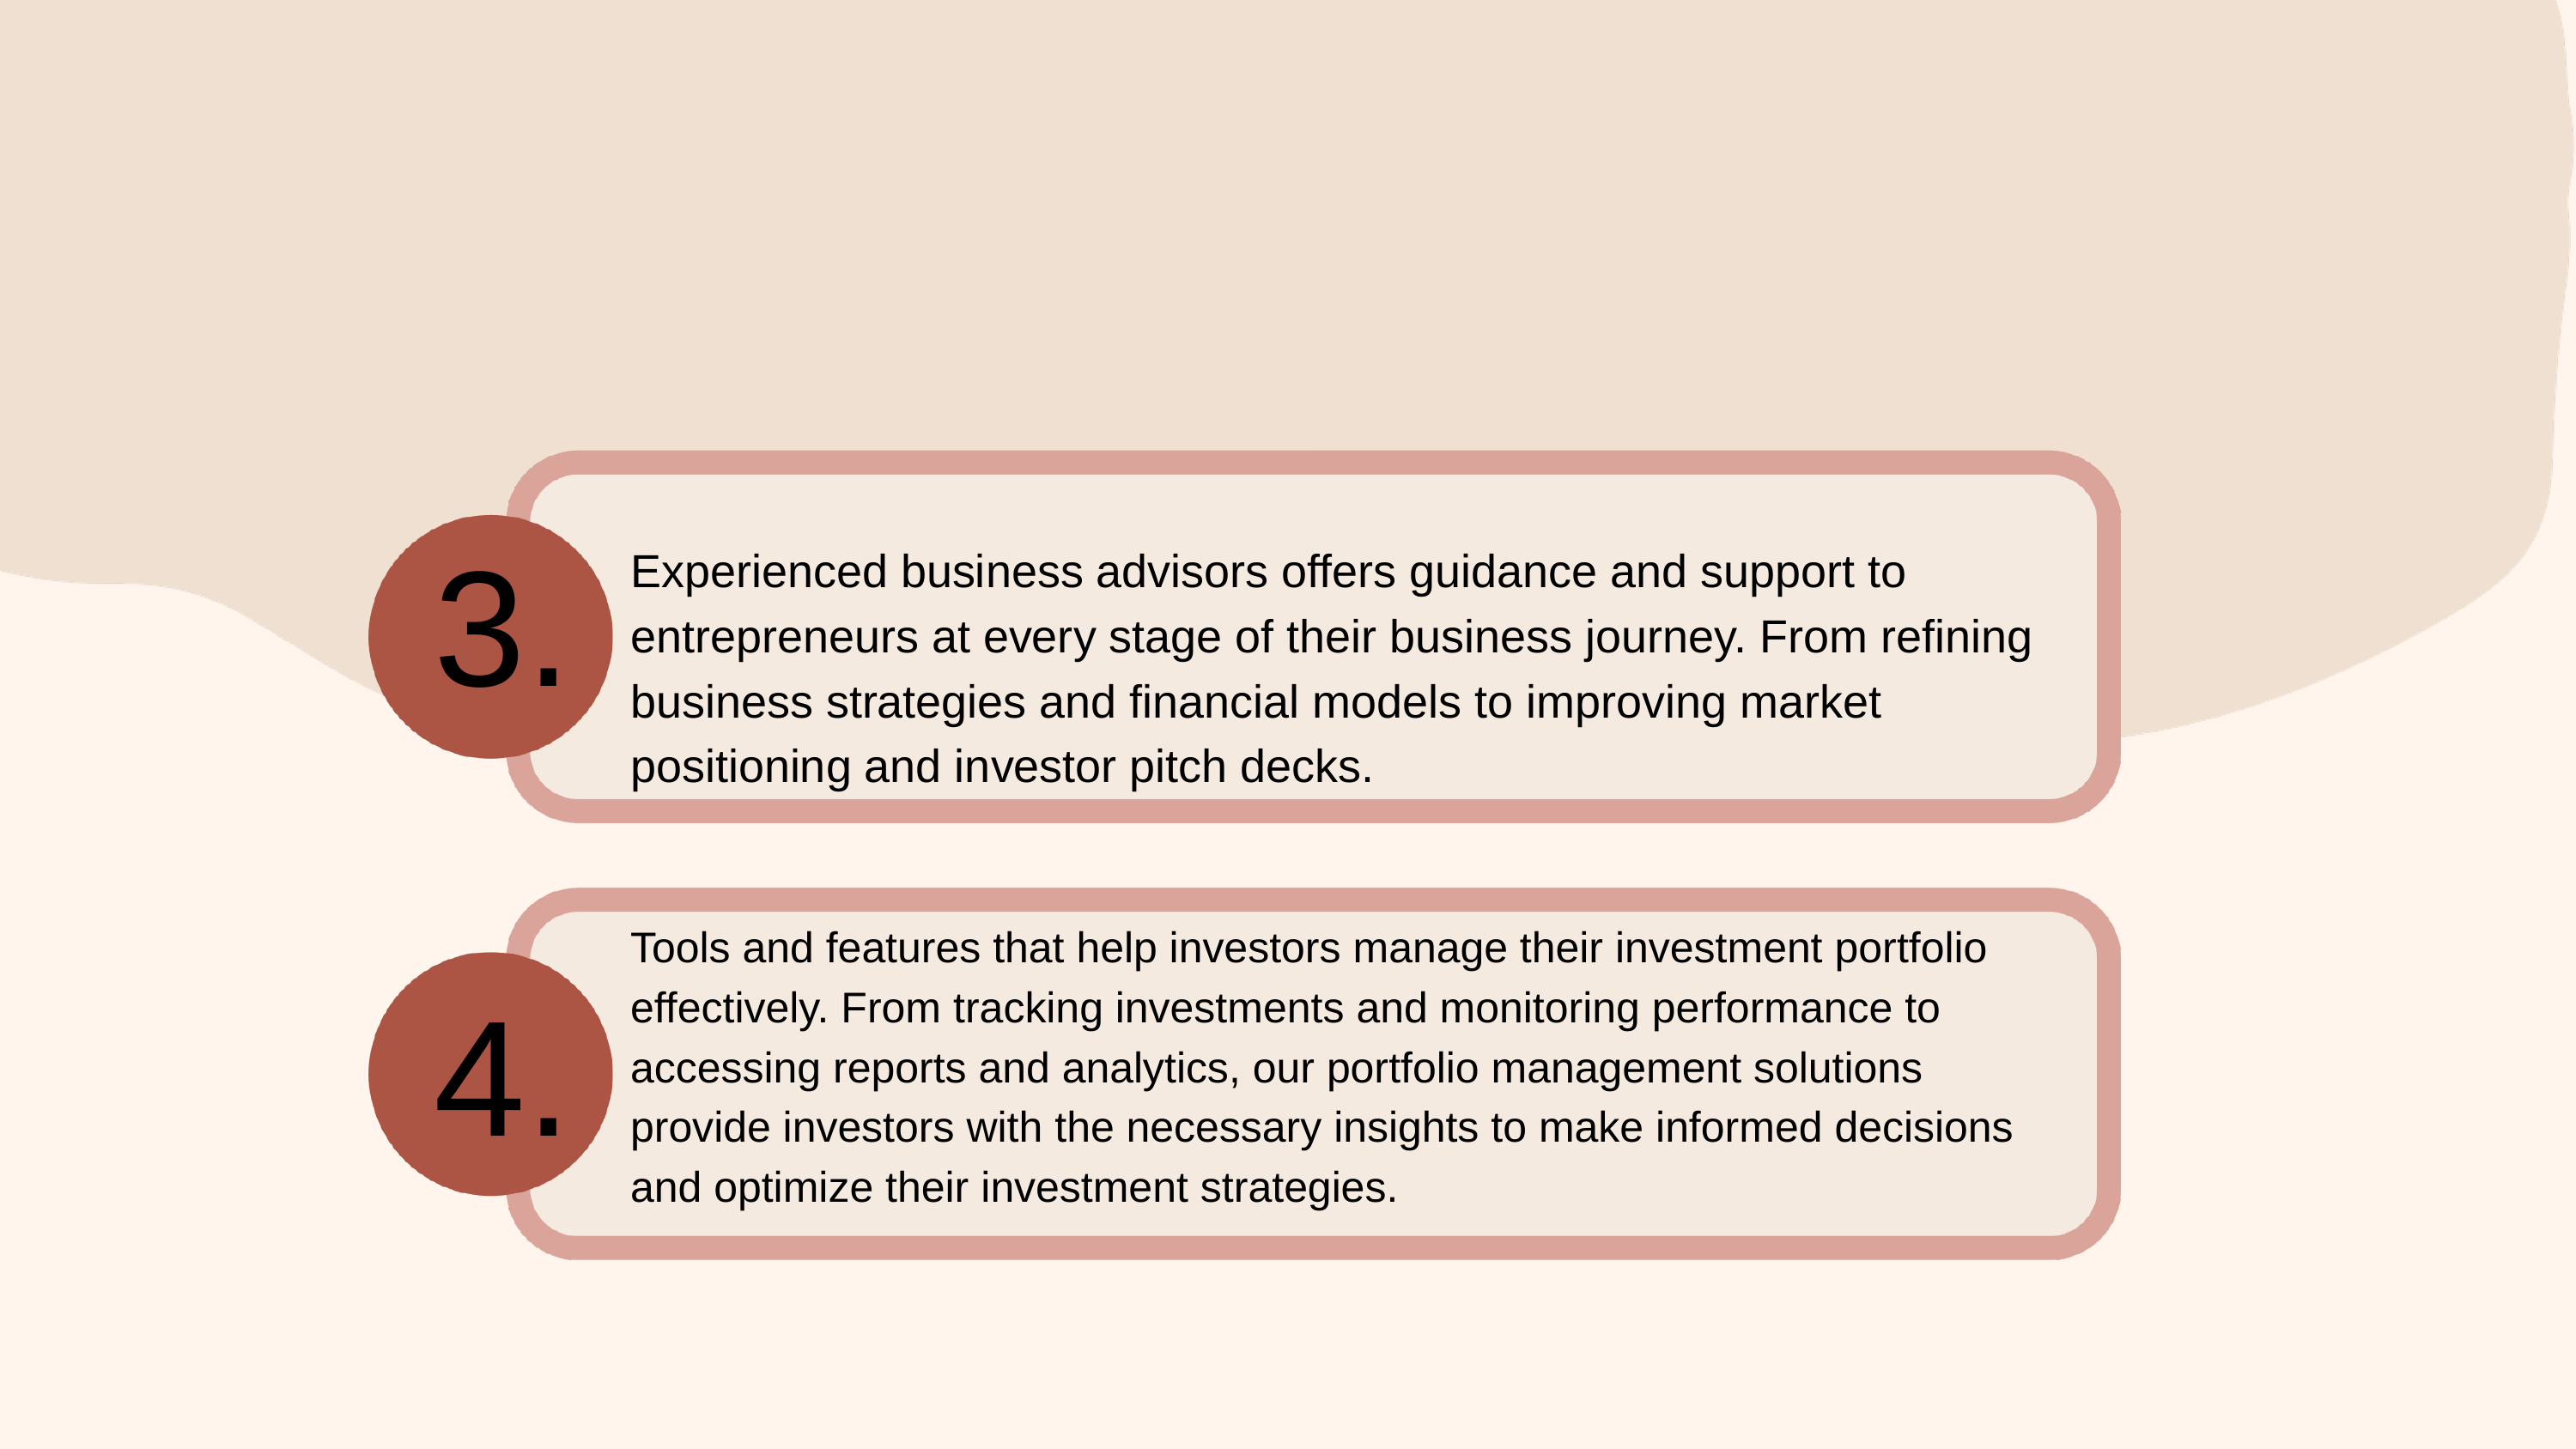

3.
Experienced business advisors offers guidance and support to entrepreneurs at every stage of their business journey. From refining business strategies and financial models to improving market positioning and investor pitch decks.
Tools and features that help investors manage their investment portfolio effectively. From tracking investments and monitoring performance to accessing reports and analytics, our portfolio management solutions provide investors with the necessary insights to make informed decisions and optimize their investment strategies.

4.